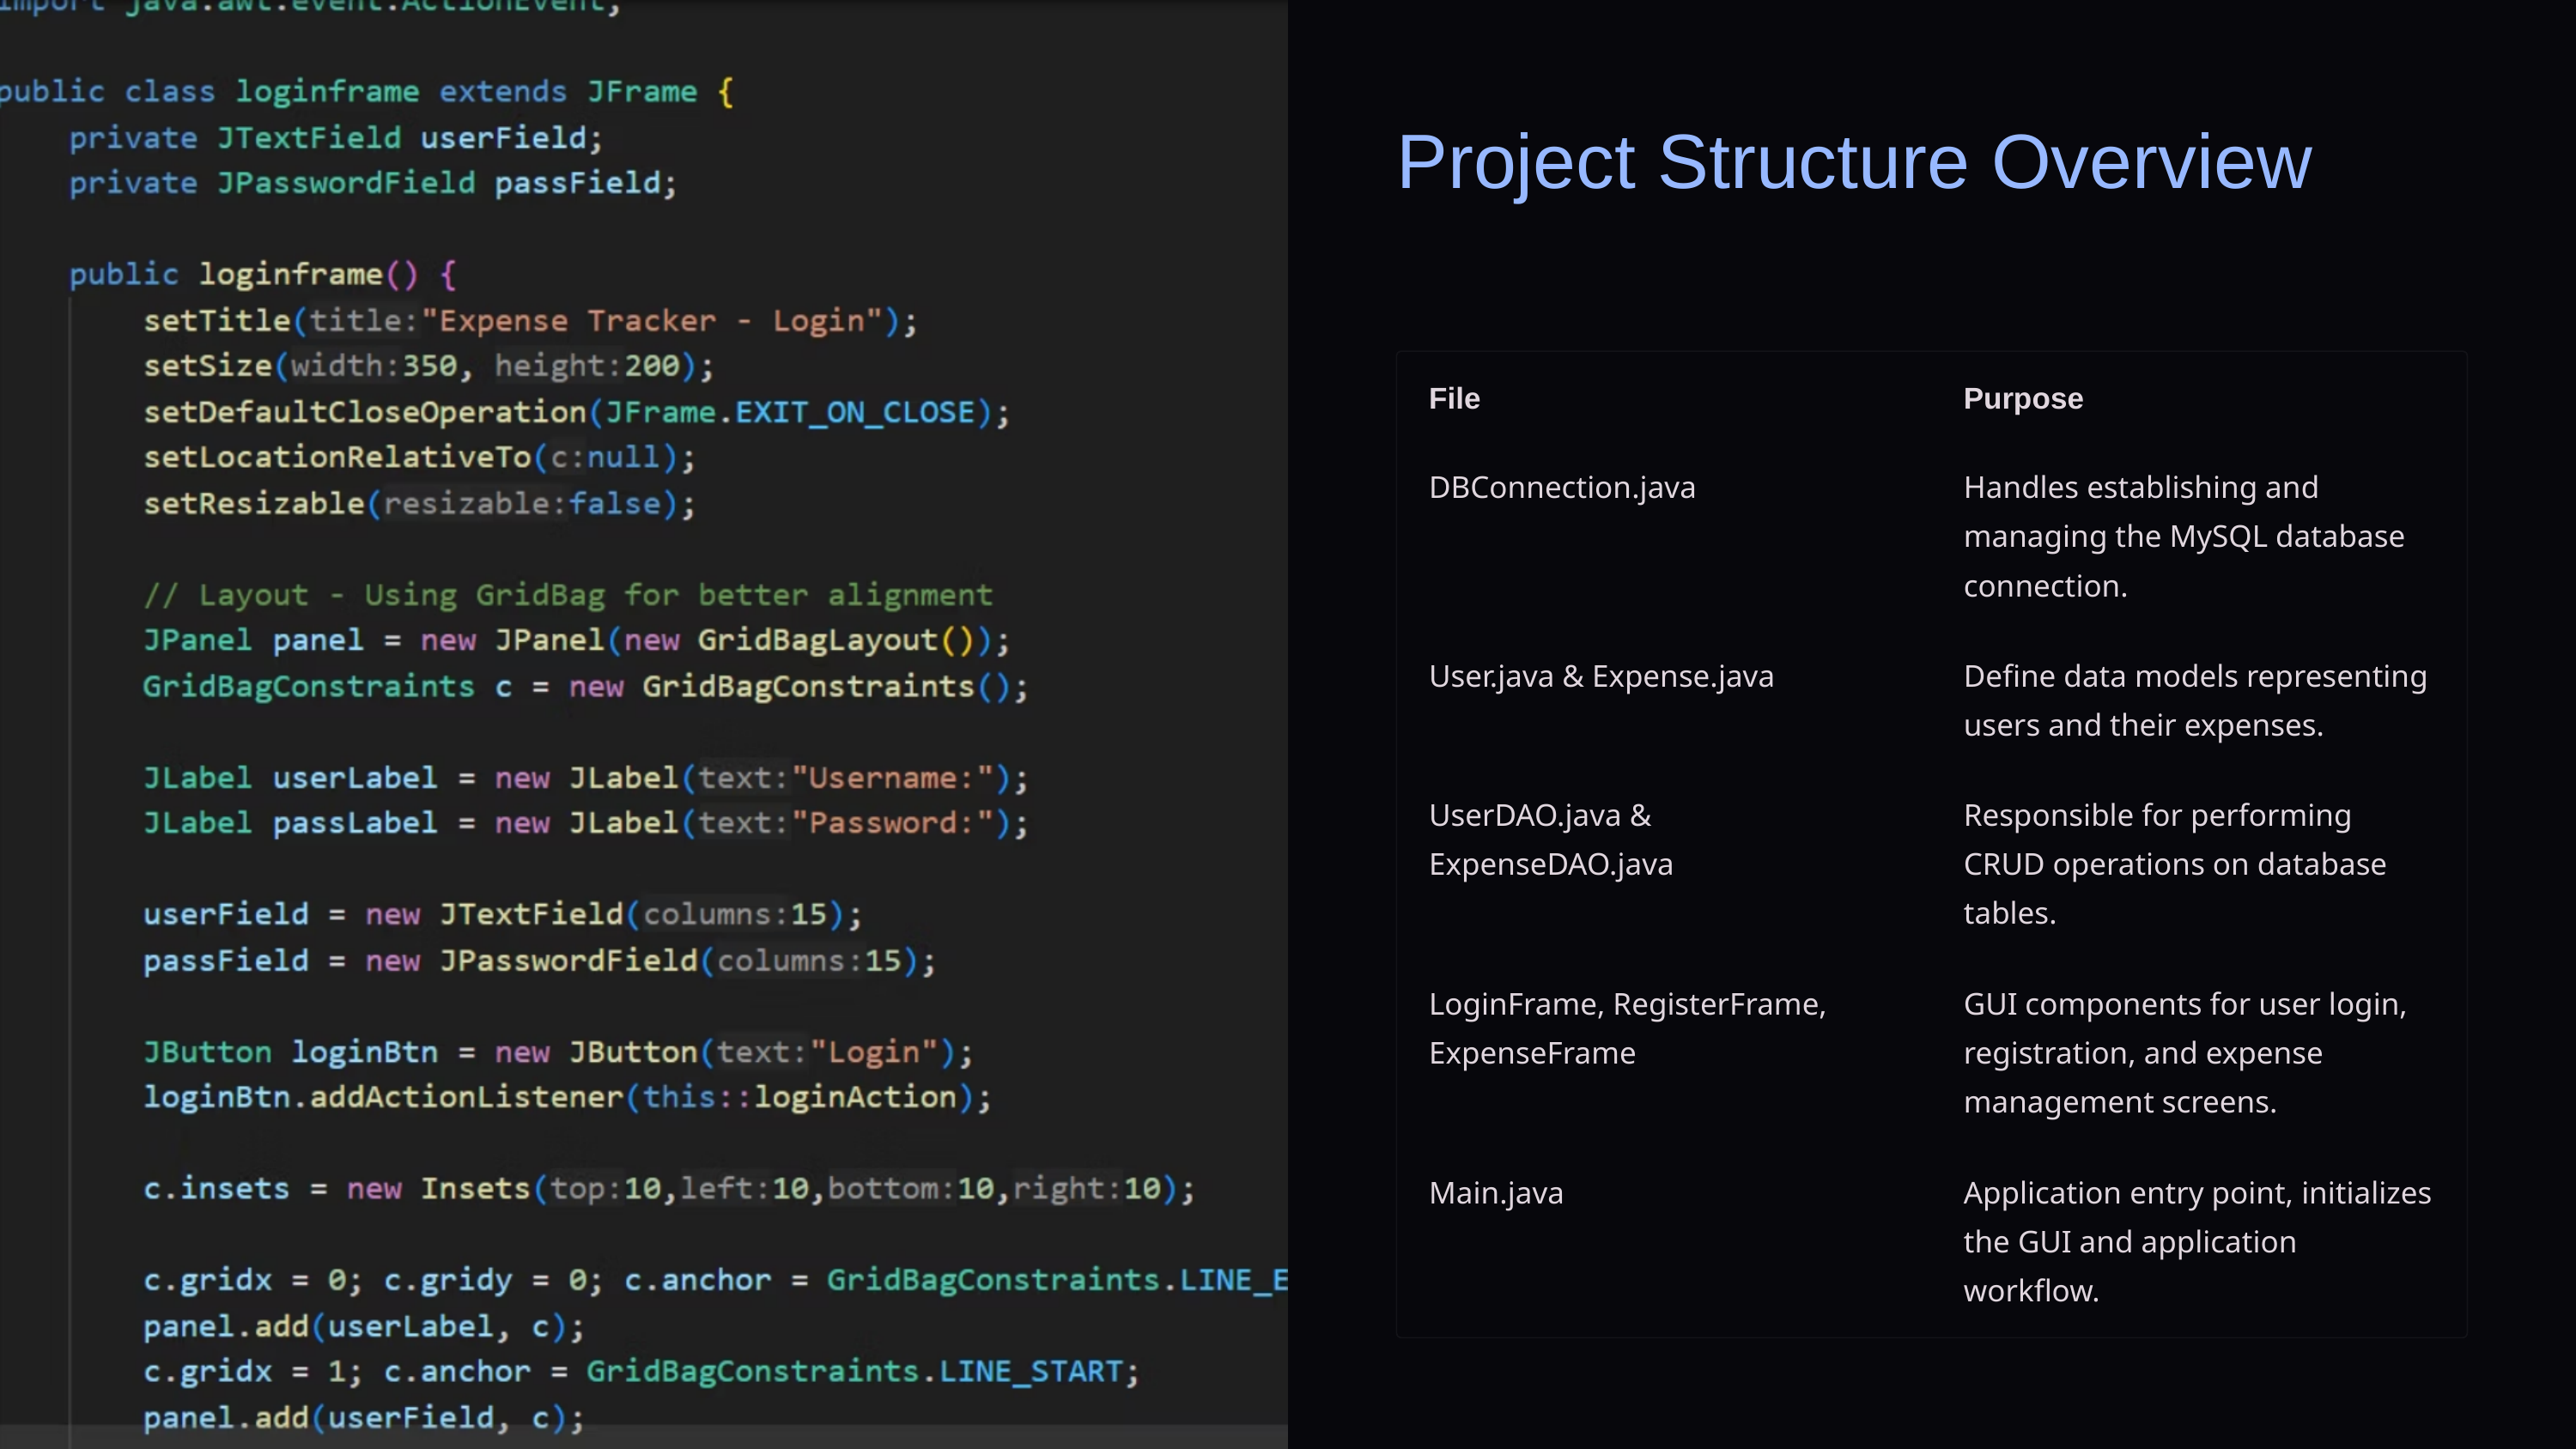

Project Structure Overview

File

Purpose

DBConnection.java

Handles establishing and managing the MySQL database connection.

User.java & Expense.java

Define data models representing users and their expenses.

UserDAO.java & ExpenseDAO.java

Responsible for performing CRUD operations on database tables.

LoginFrame, RegisterFrame, ExpenseFrame

GUI components for user login, registration, and expense management screens.

Main.java

Application entry point, initializes the GUI and application workflow.